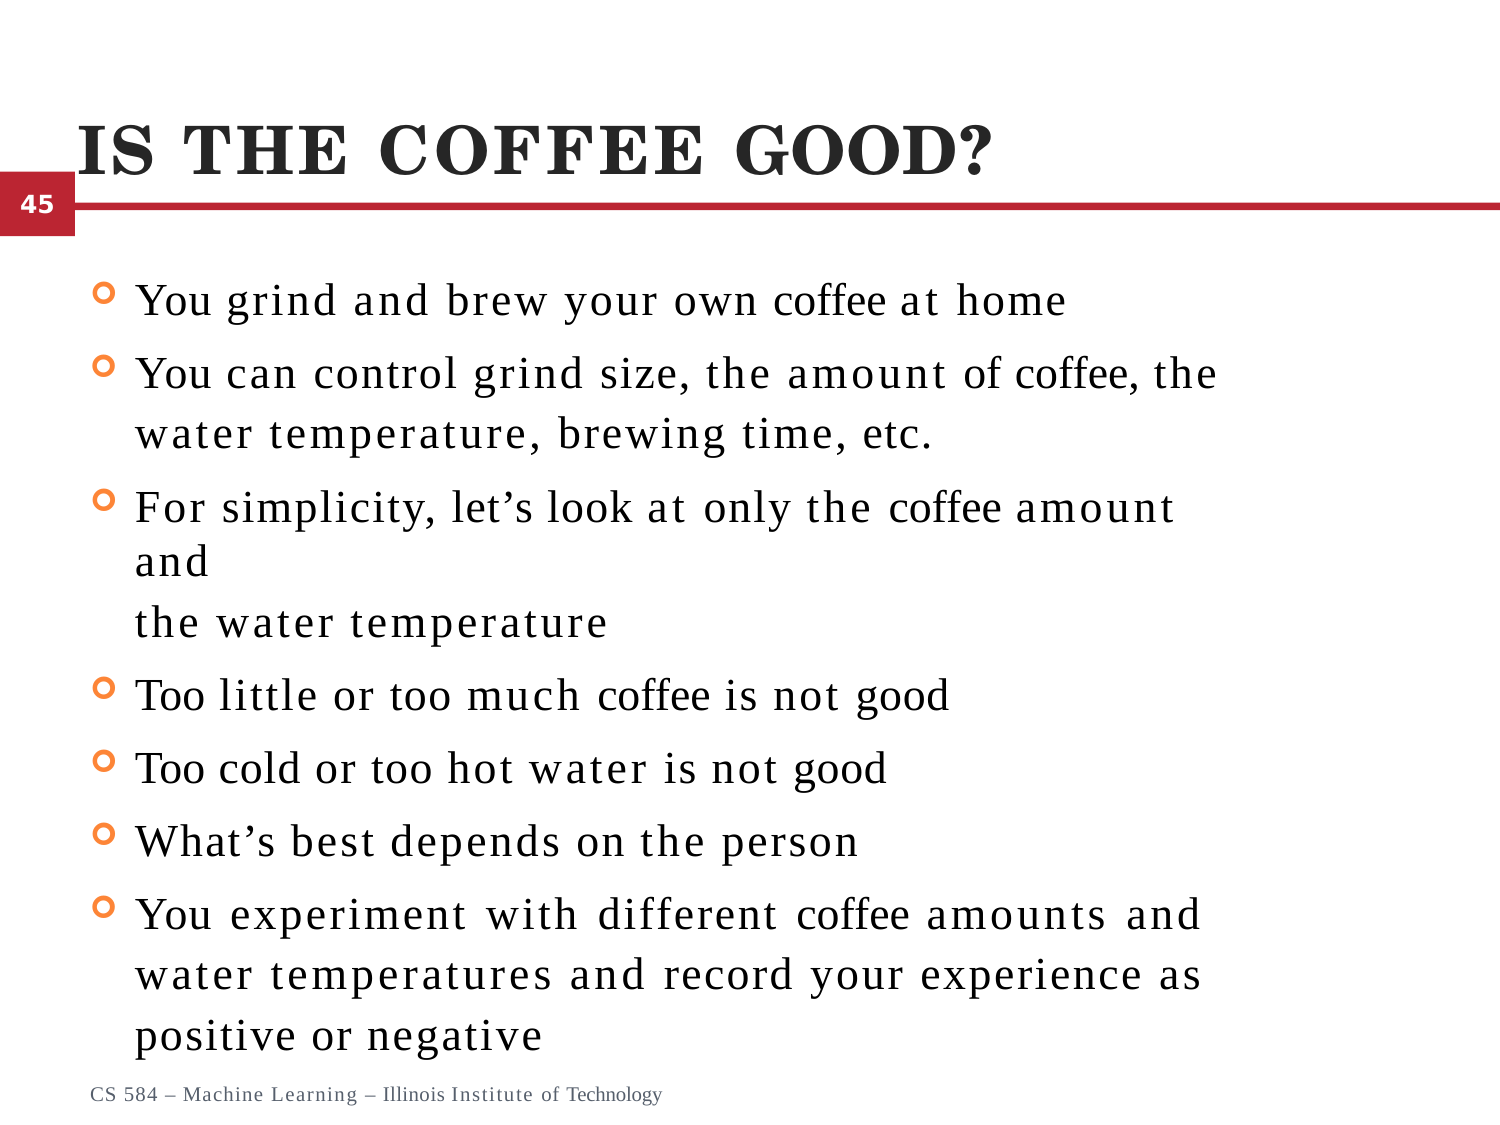

# Is the Coffee Good?
You grind and brew your own coffee at home
You can control grind size, the amount of coffee, the water temperature, brewing time, etc.
For simplicity, let’s look at only the coffee amount and
the water temperature
Too little or too much coffee is not good
Too cold or too hot water is not good
What’s best depends on the person
You experiment with different coffee amounts and water temperatures and record your experience as positive or negative
48
CS 584 – Machine Learning – Illinois Institute of Technology